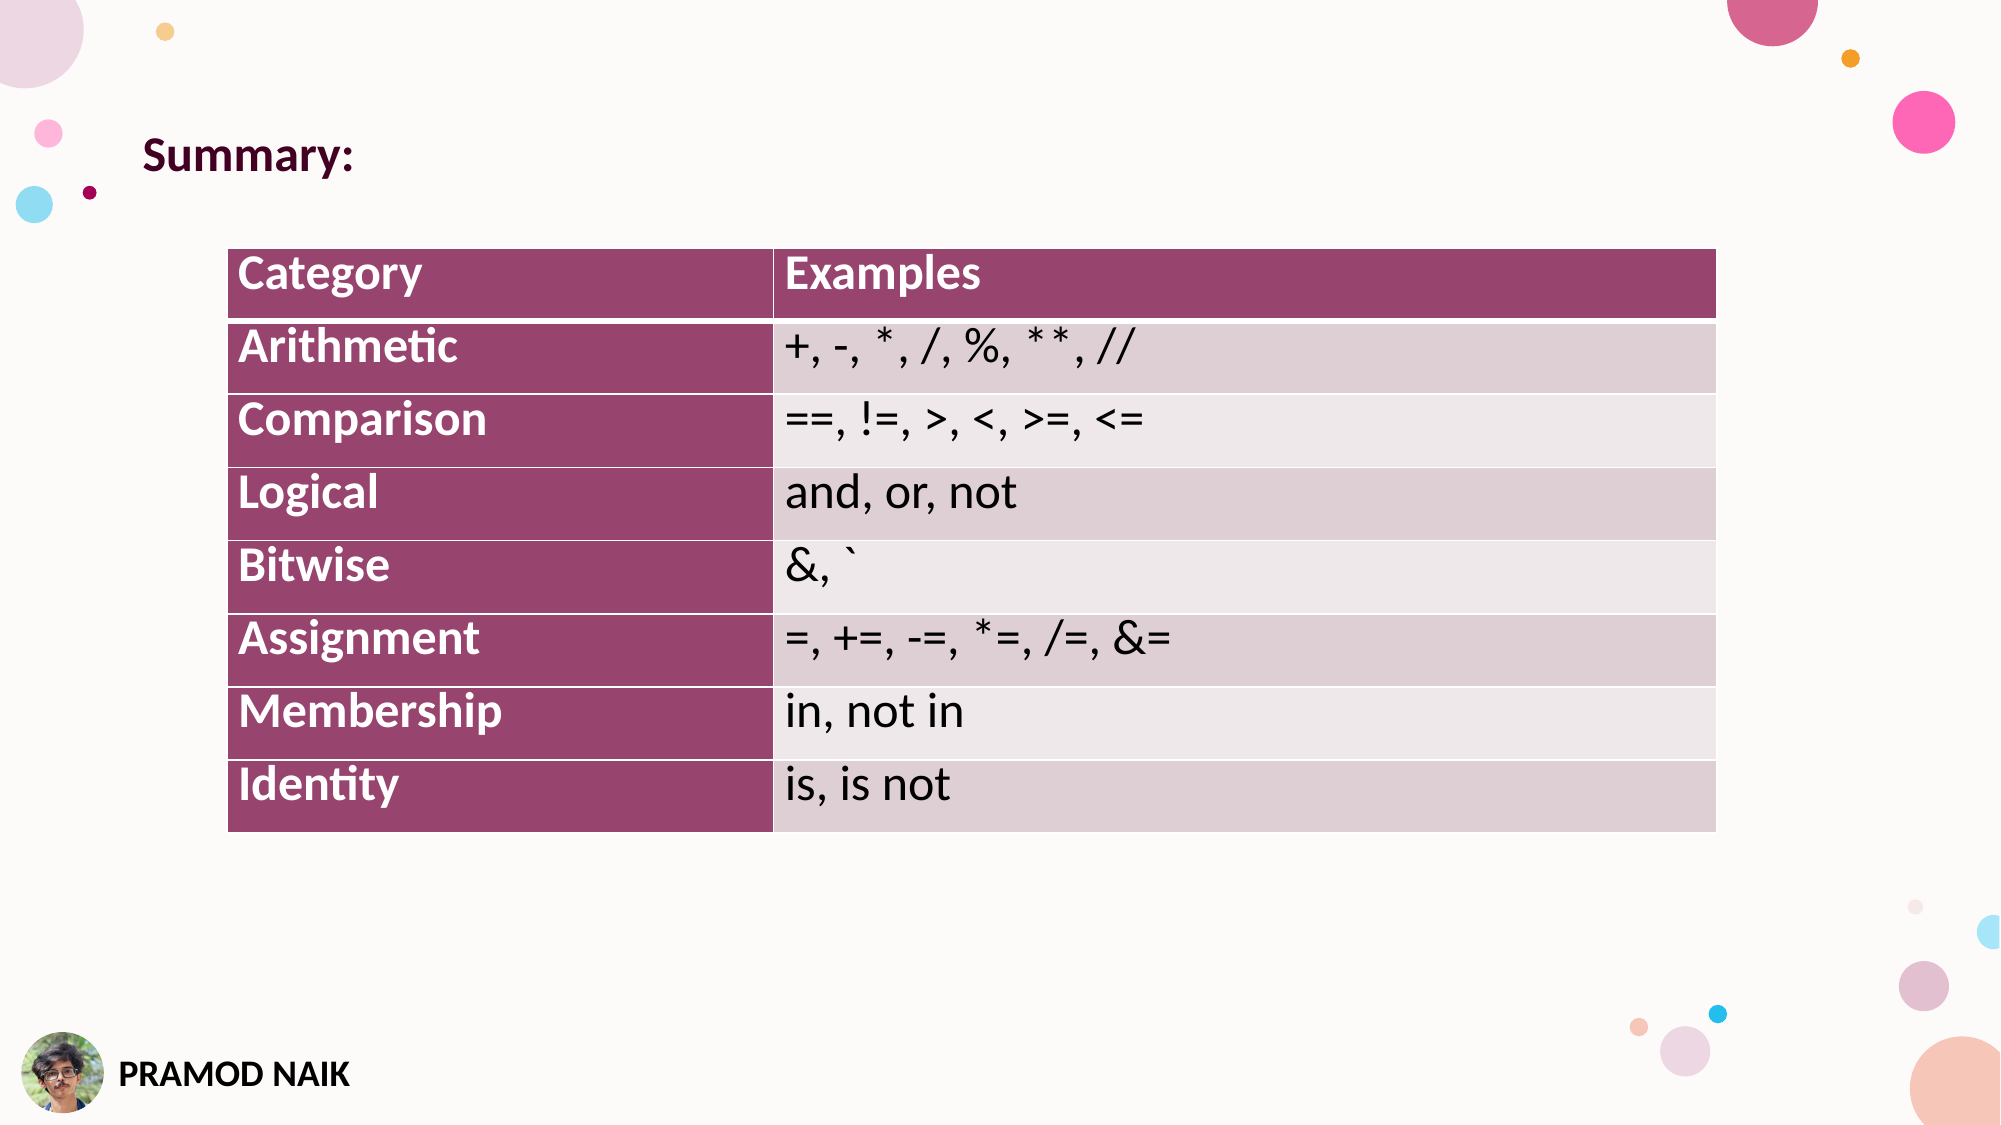

Summary:
| Category | Examples |
| --- | --- |
| Arithmetic | +, -, \*, /, %, \*\*, // |
| Comparison | ==, !=, >, <, >=, <= |
| Logical | and, or, not |
| Bitwise | &, ` |
| Assignment | =, +=, -=, \*=, /=, &= |
| Membership | in, not in |
| Identity | is, is not |